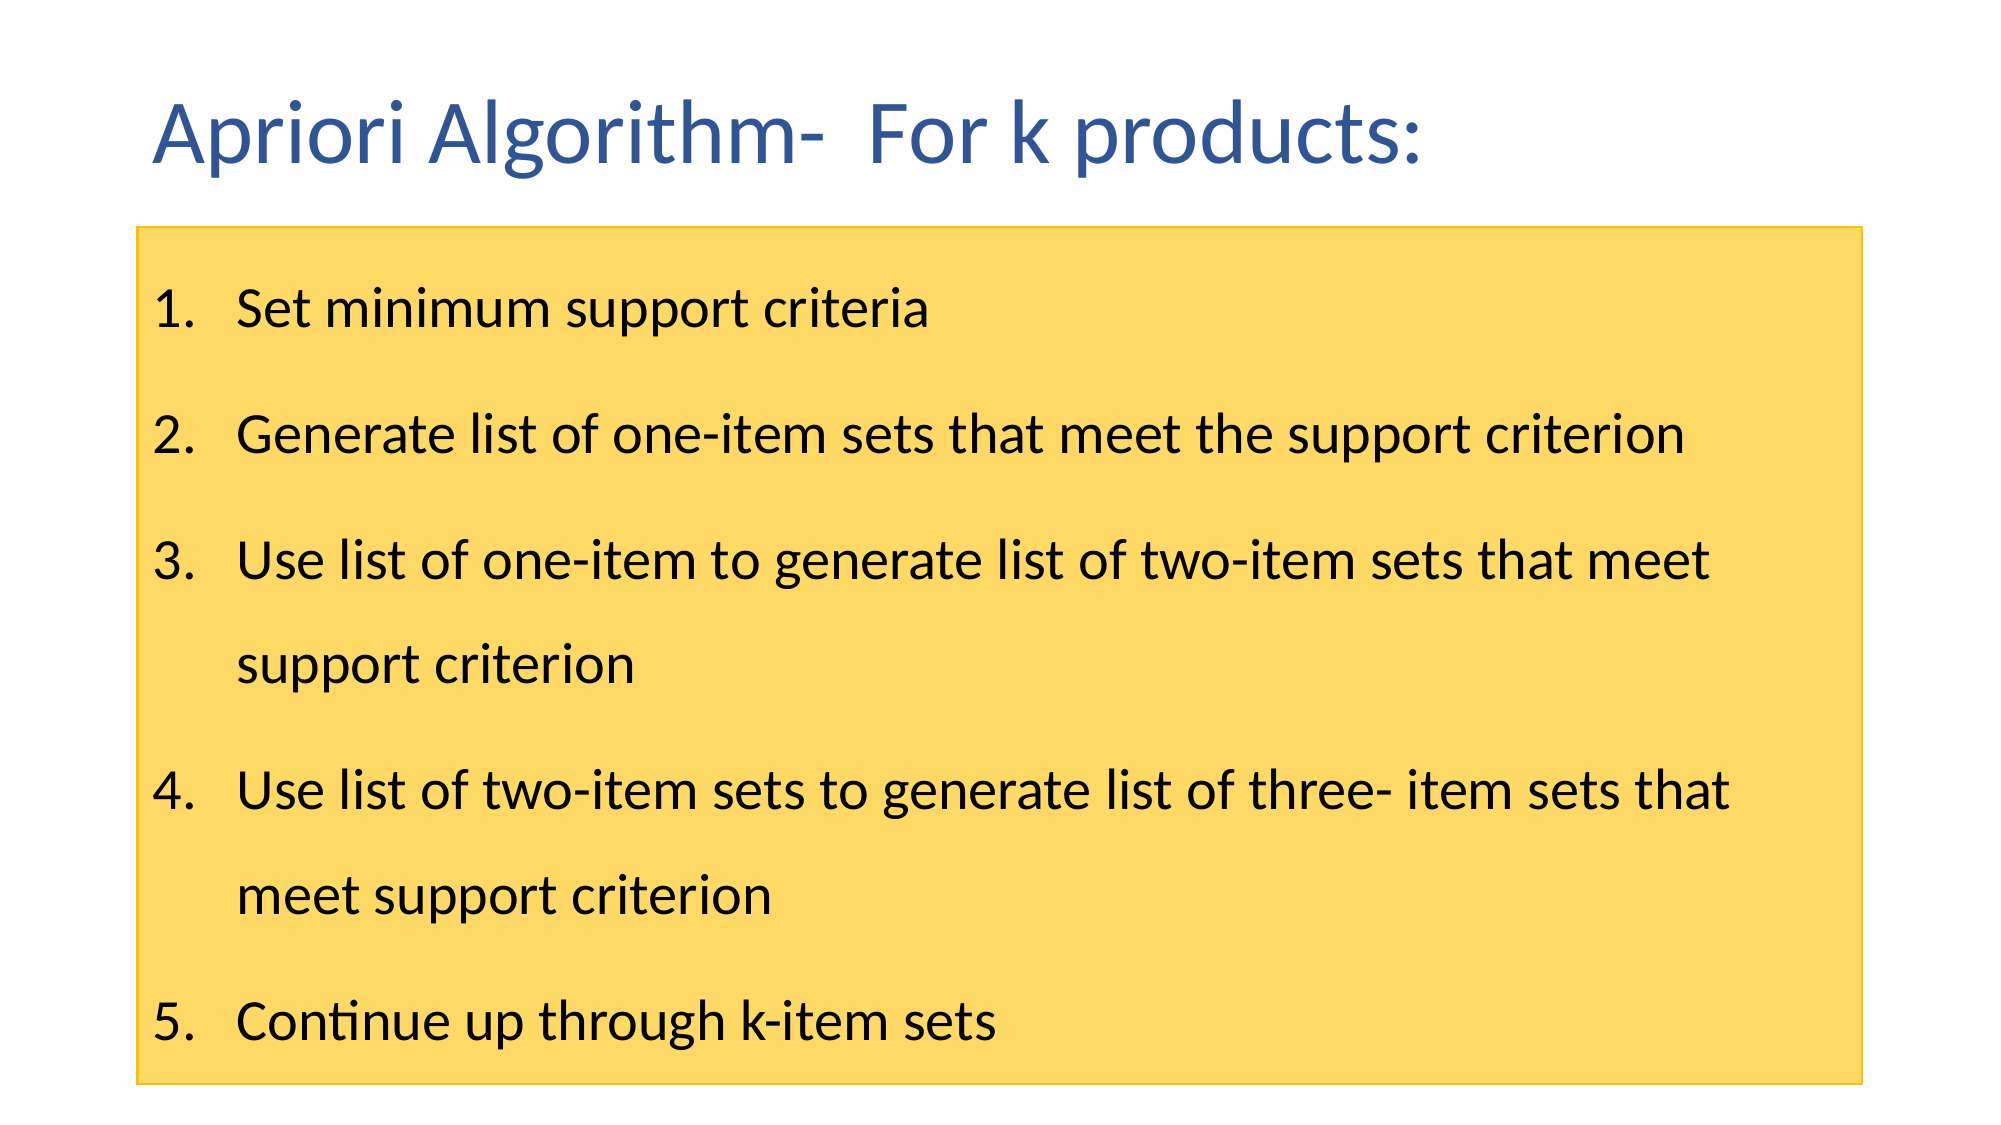

# Apriori Algorithm-  For k products:
Set minimum support criteria
Generate list of one-item sets that meet the support criterion
Use list of one-item to generate list of two-item sets that meet support criterion
Use list of two-item sets to generate list of three- item sets that meet support criterion
Continue up through k-item sets